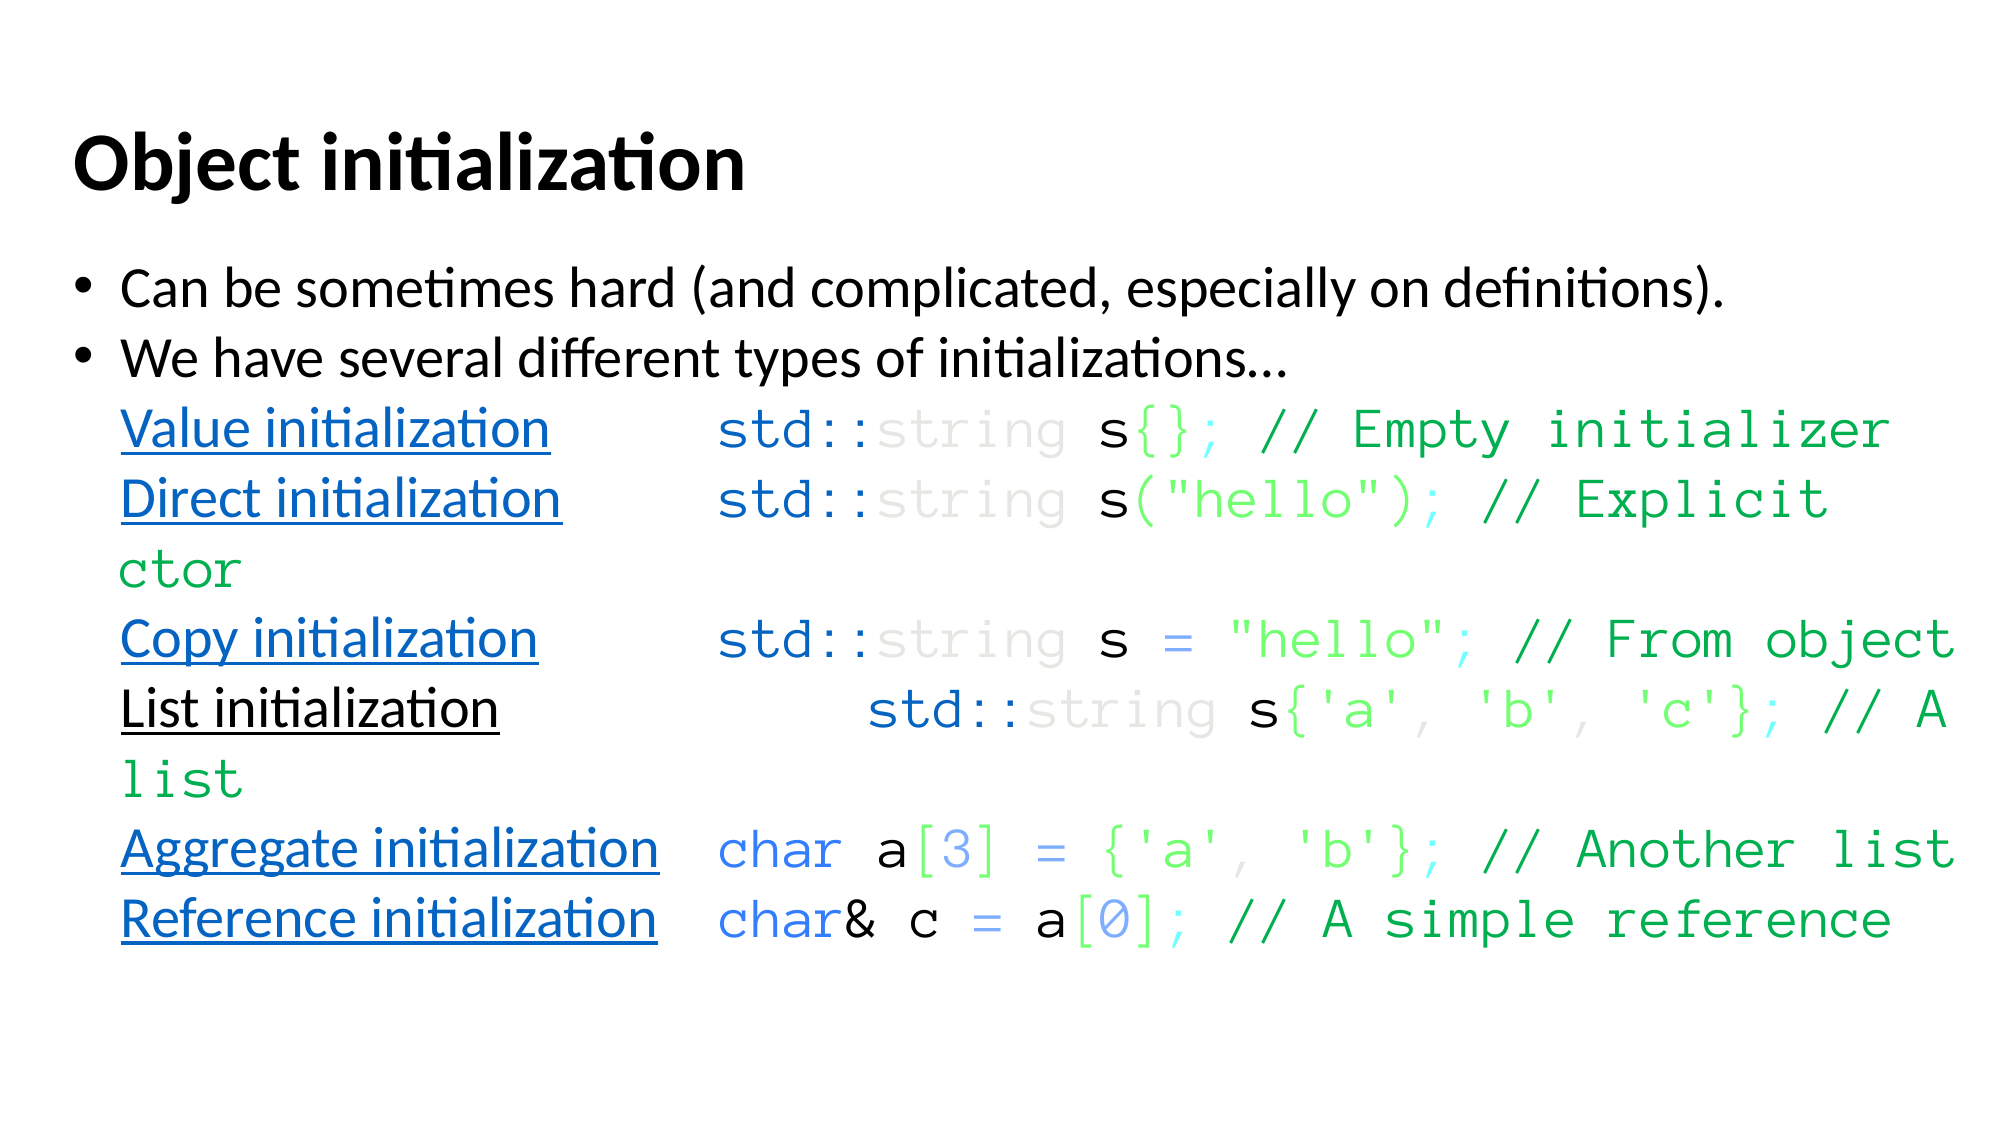

Object initialization
Can be sometimes hard (and complicated, especially on definitions).
We have several different types of initializations…
Value initialization 		std::string s{}; // Empty initializer
Direct initialization		std::string s("hello"); // Explicit ctor
Copy initialization		std::string s = "hello"; // From object
List initialization			std::string s{'a', 'b', 'c'}; // A list
Aggregate initialization	char a[3] = {'a', 'b'}; // Another list
Reference initialization	char& c = a[0]; // A simple reference